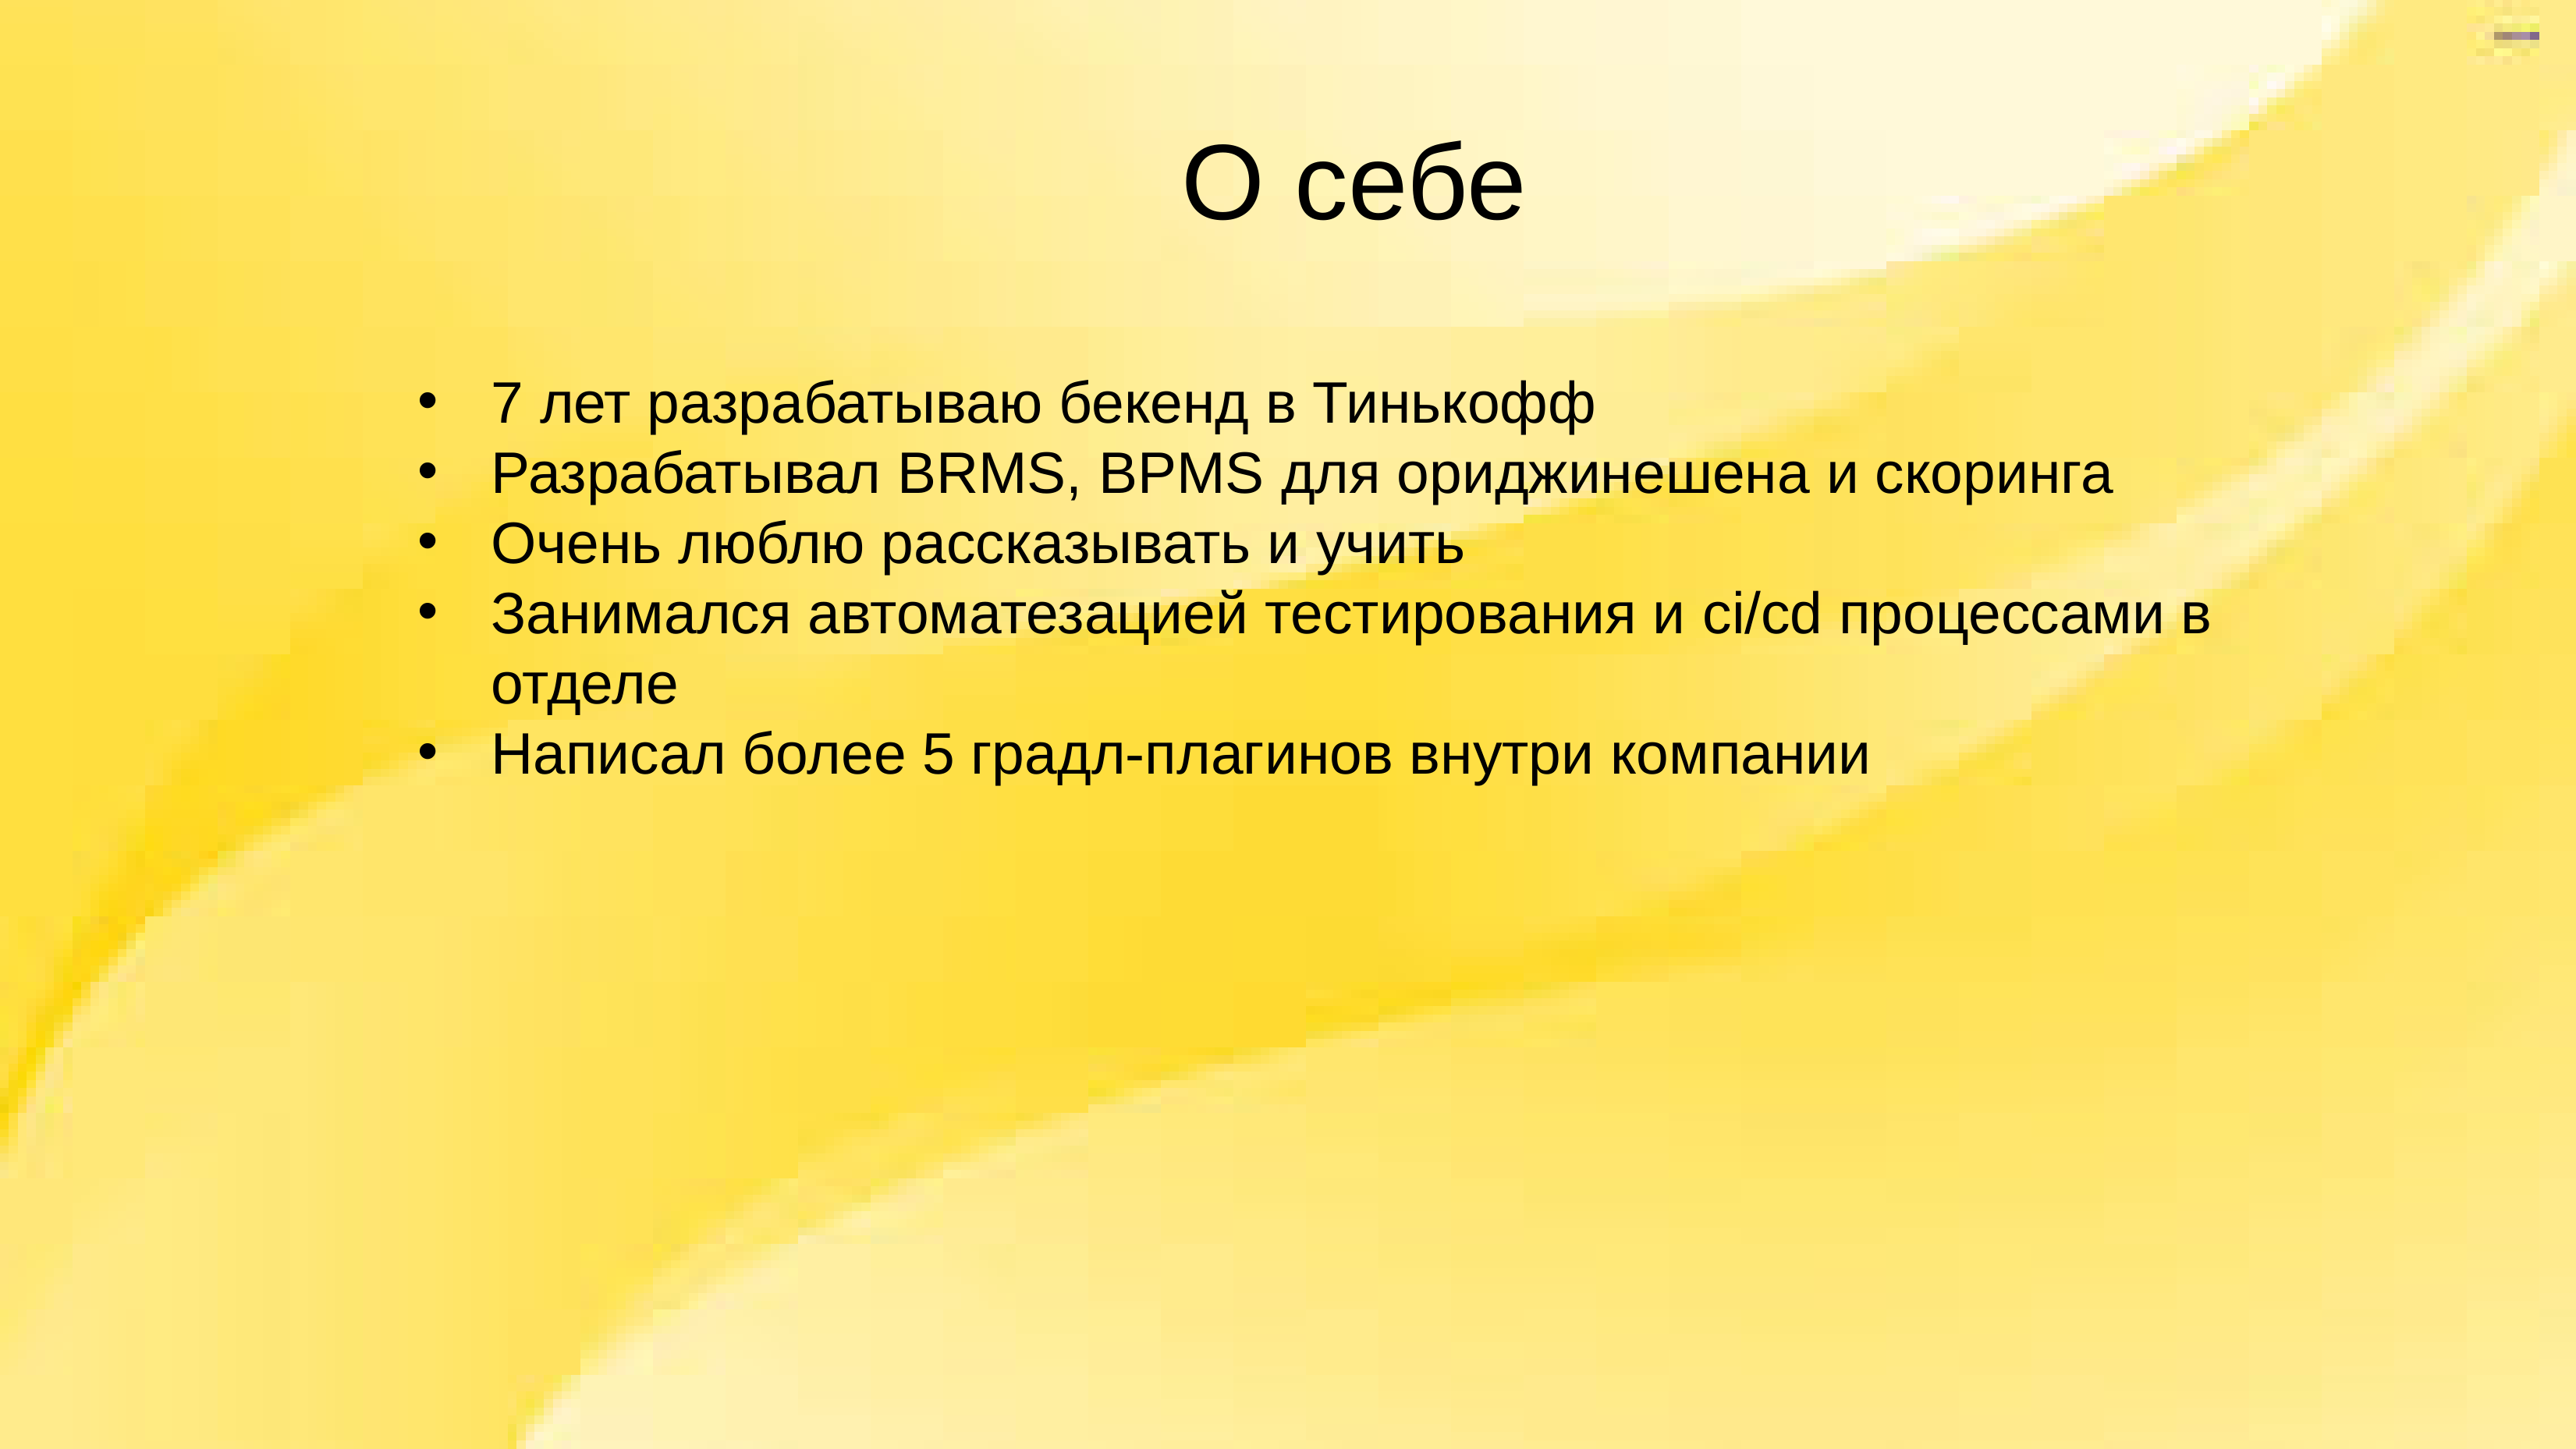

О себе
7 лет разрабатываю бекенд в Тинькофф
Разрабатывал BRMS, BPMS для ориджинешена и скоринга
Очень люблю рассказывать и учить
Занимался автоматезацией тестирования и ci/cd процессами в отделе
Написал более 5 градл-плагинов внутри компании